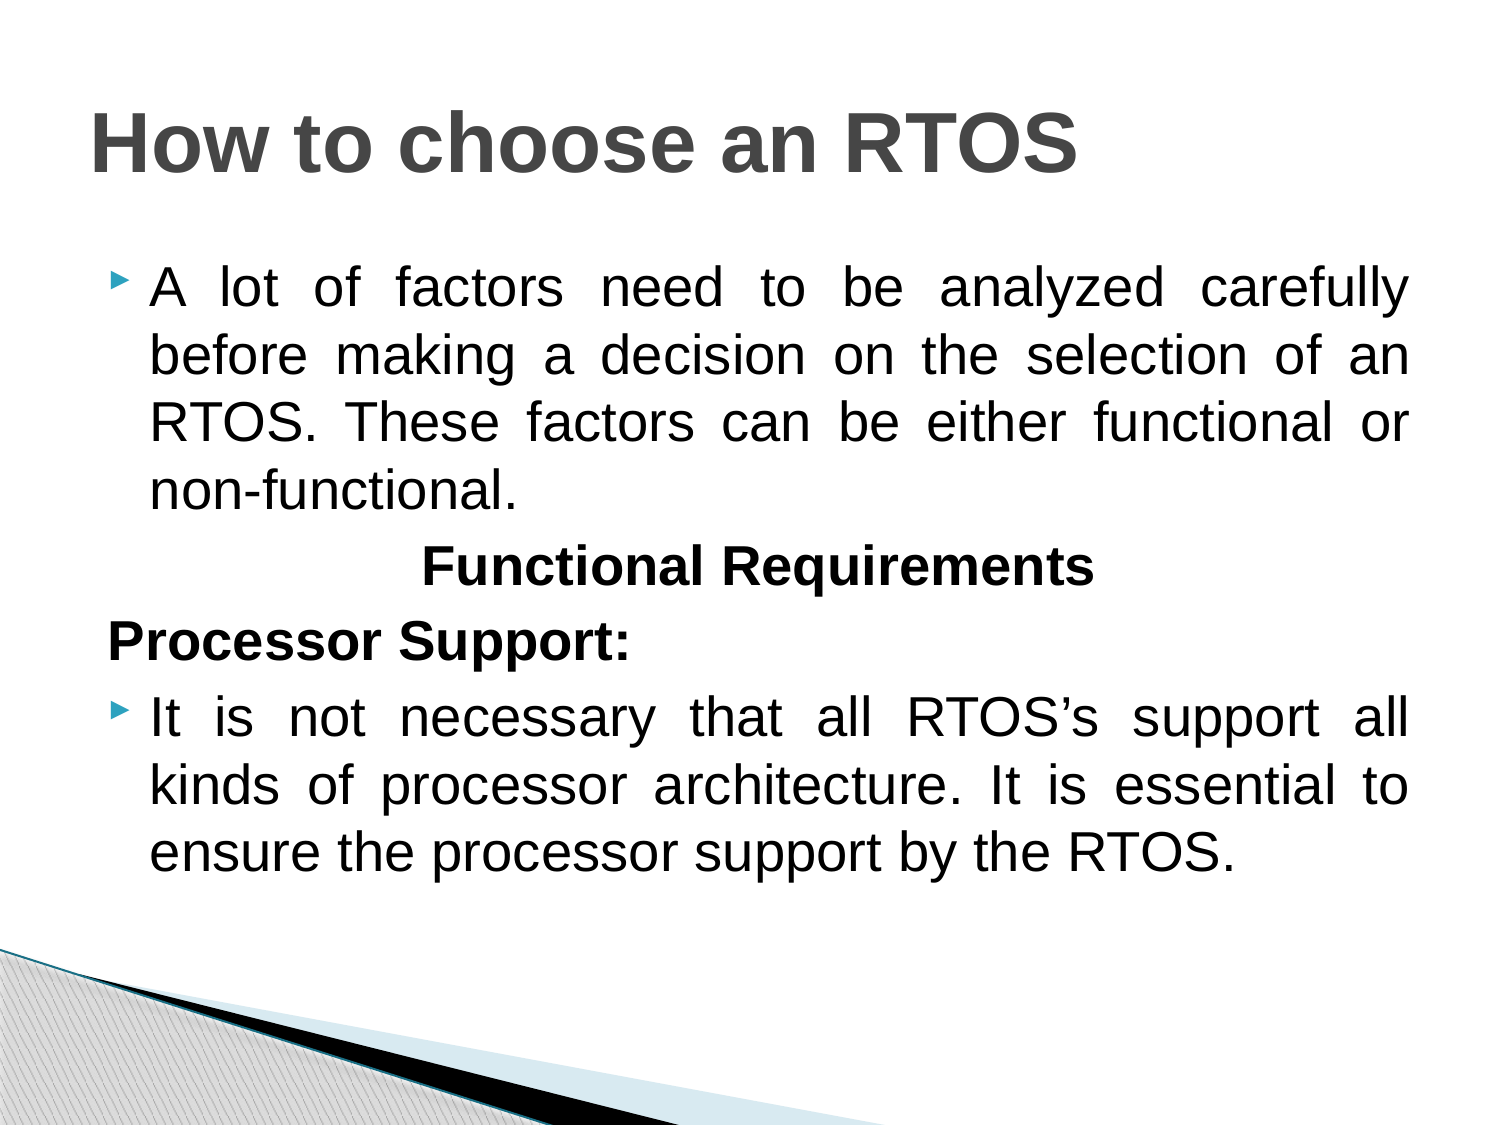

# How to choose an RTOS
A lot of factors need to be analyzed carefully before making a decision on the selection of an RTOS. These factors can be either functional or non-functional.
Functional Requirements
Processor Support:
It is not necessary that all RTOS’s support all kinds of processor architecture. It is essential to ensure the processor support by the RTOS.